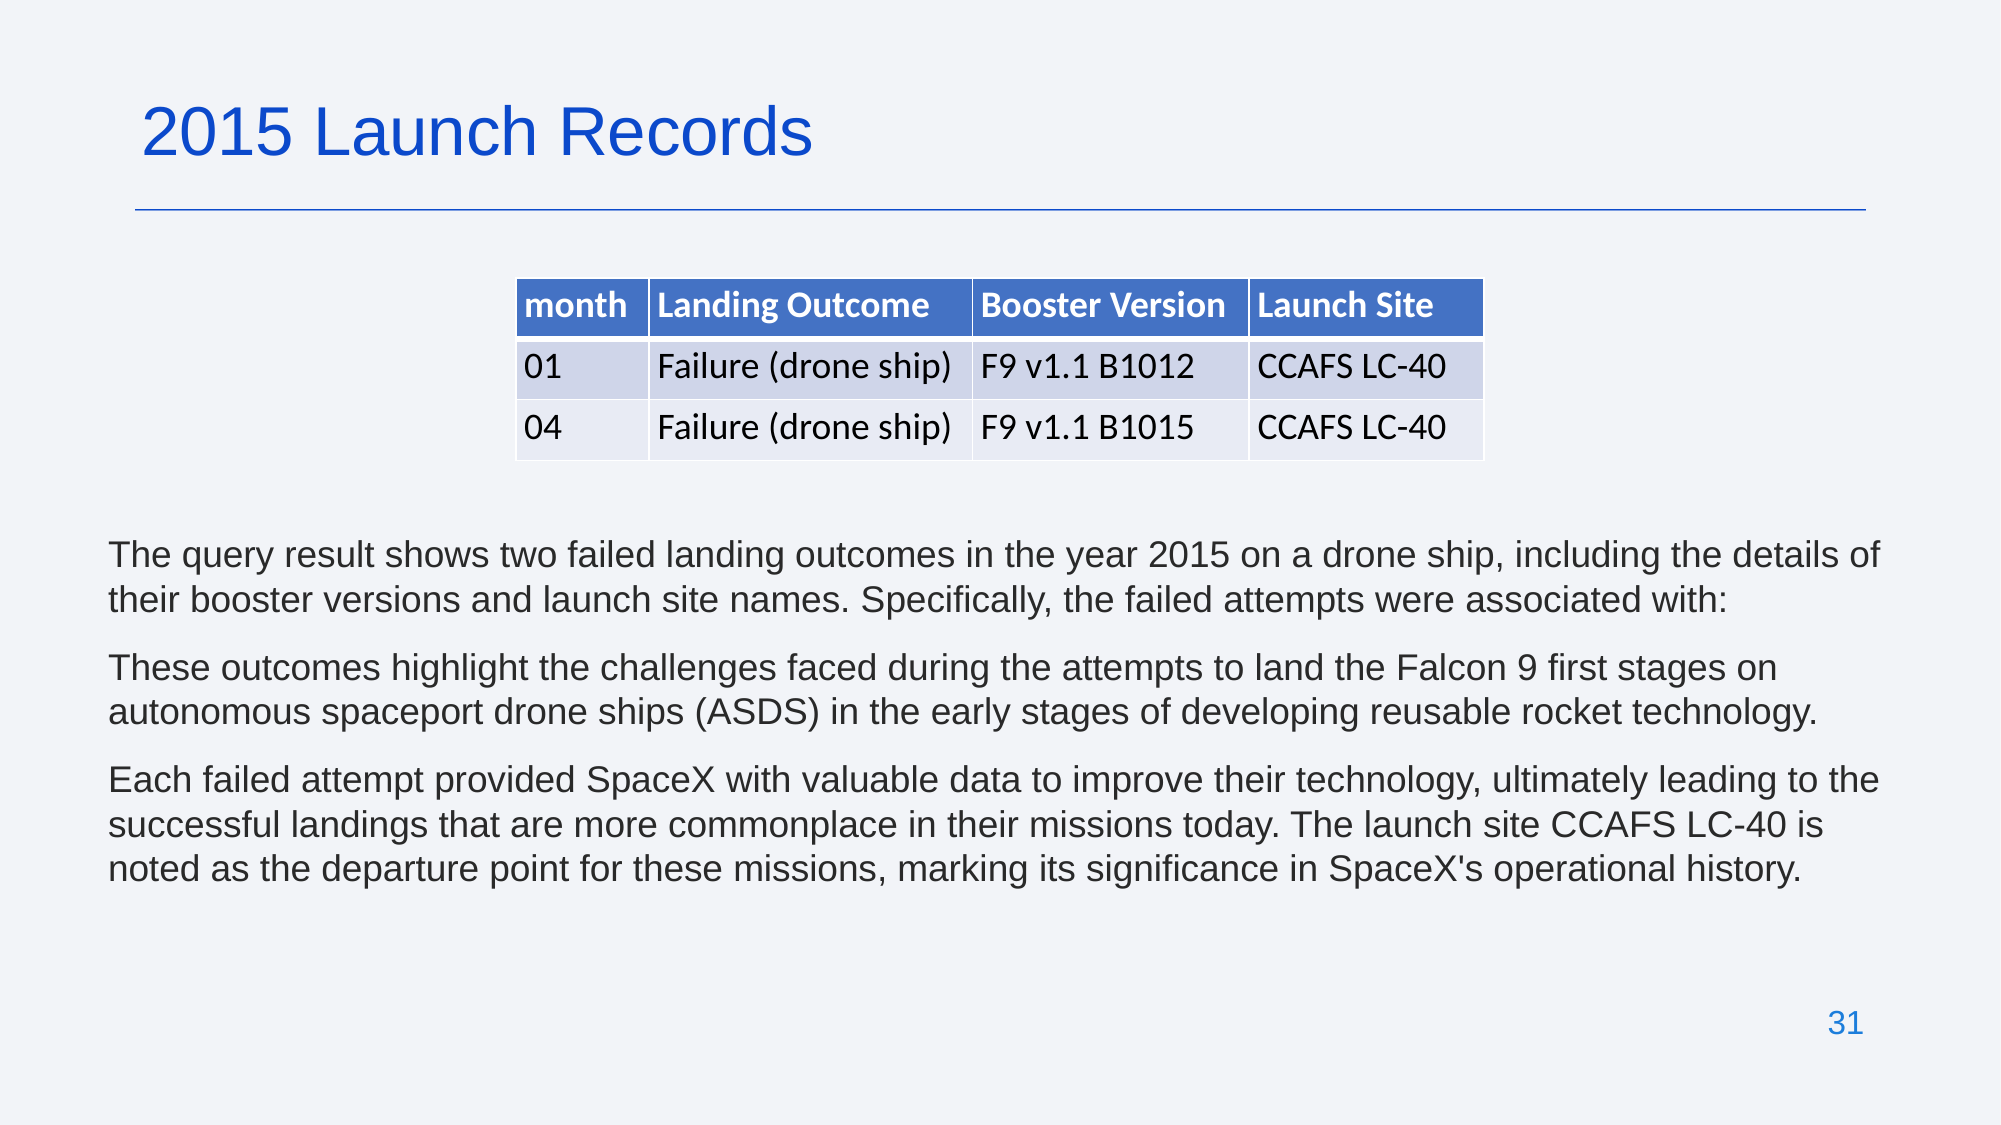

2015 Launch Records
| month | Landing Outcome | Booster Version | Launch Site |
| --- | --- | --- | --- |
| 01 | Failure (drone ship) | F9 v1.1 B1012 | CCAFS LC-40 |
| 04 | Failure (drone ship) | F9 v1.1 B1015 | CCAFS LC-40 |
The query result shows two failed landing outcomes in the year 2015 on a drone ship, including the details of their booster versions and launch site names. Specifically, the failed attempts were associated with:
These outcomes highlight the challenges faced during the attempts to land the Falcon 9 first stages on autonomous spaceport drone ships (ASDS) in the early stages of developing reusable rocket technology.
Each failed attempt provided SpaceX with valuable data to improve their technology, ultimately leading to the successful landings that are more commonplace in their missions today. The launch site CCAFS LC-40 is noted as the departure point for these missions, marking its significance in SpaceX's operational history.
31